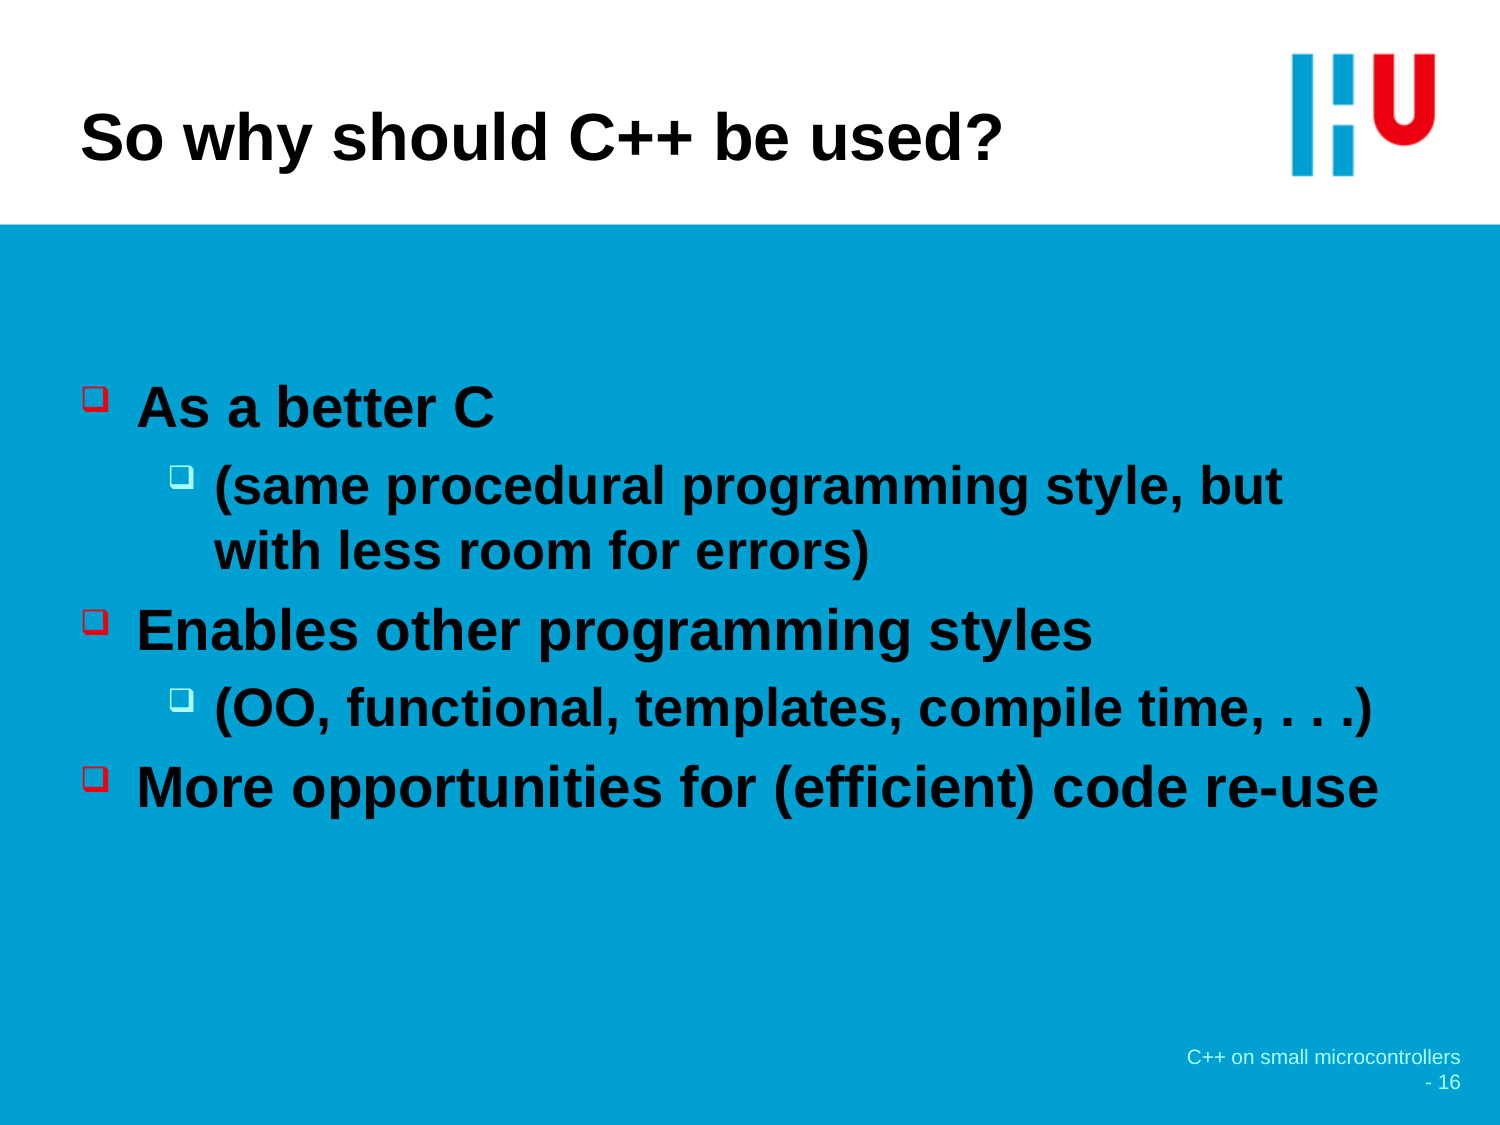

# So why should C++ be used?
As a better C
(same procedural programming style, but with less room for errors)
Enables other programming styles
(OO, functional, templates, compile time, . . .)
More opportunities for (efficient) code re-use

C++ on small microcontrollers - 16